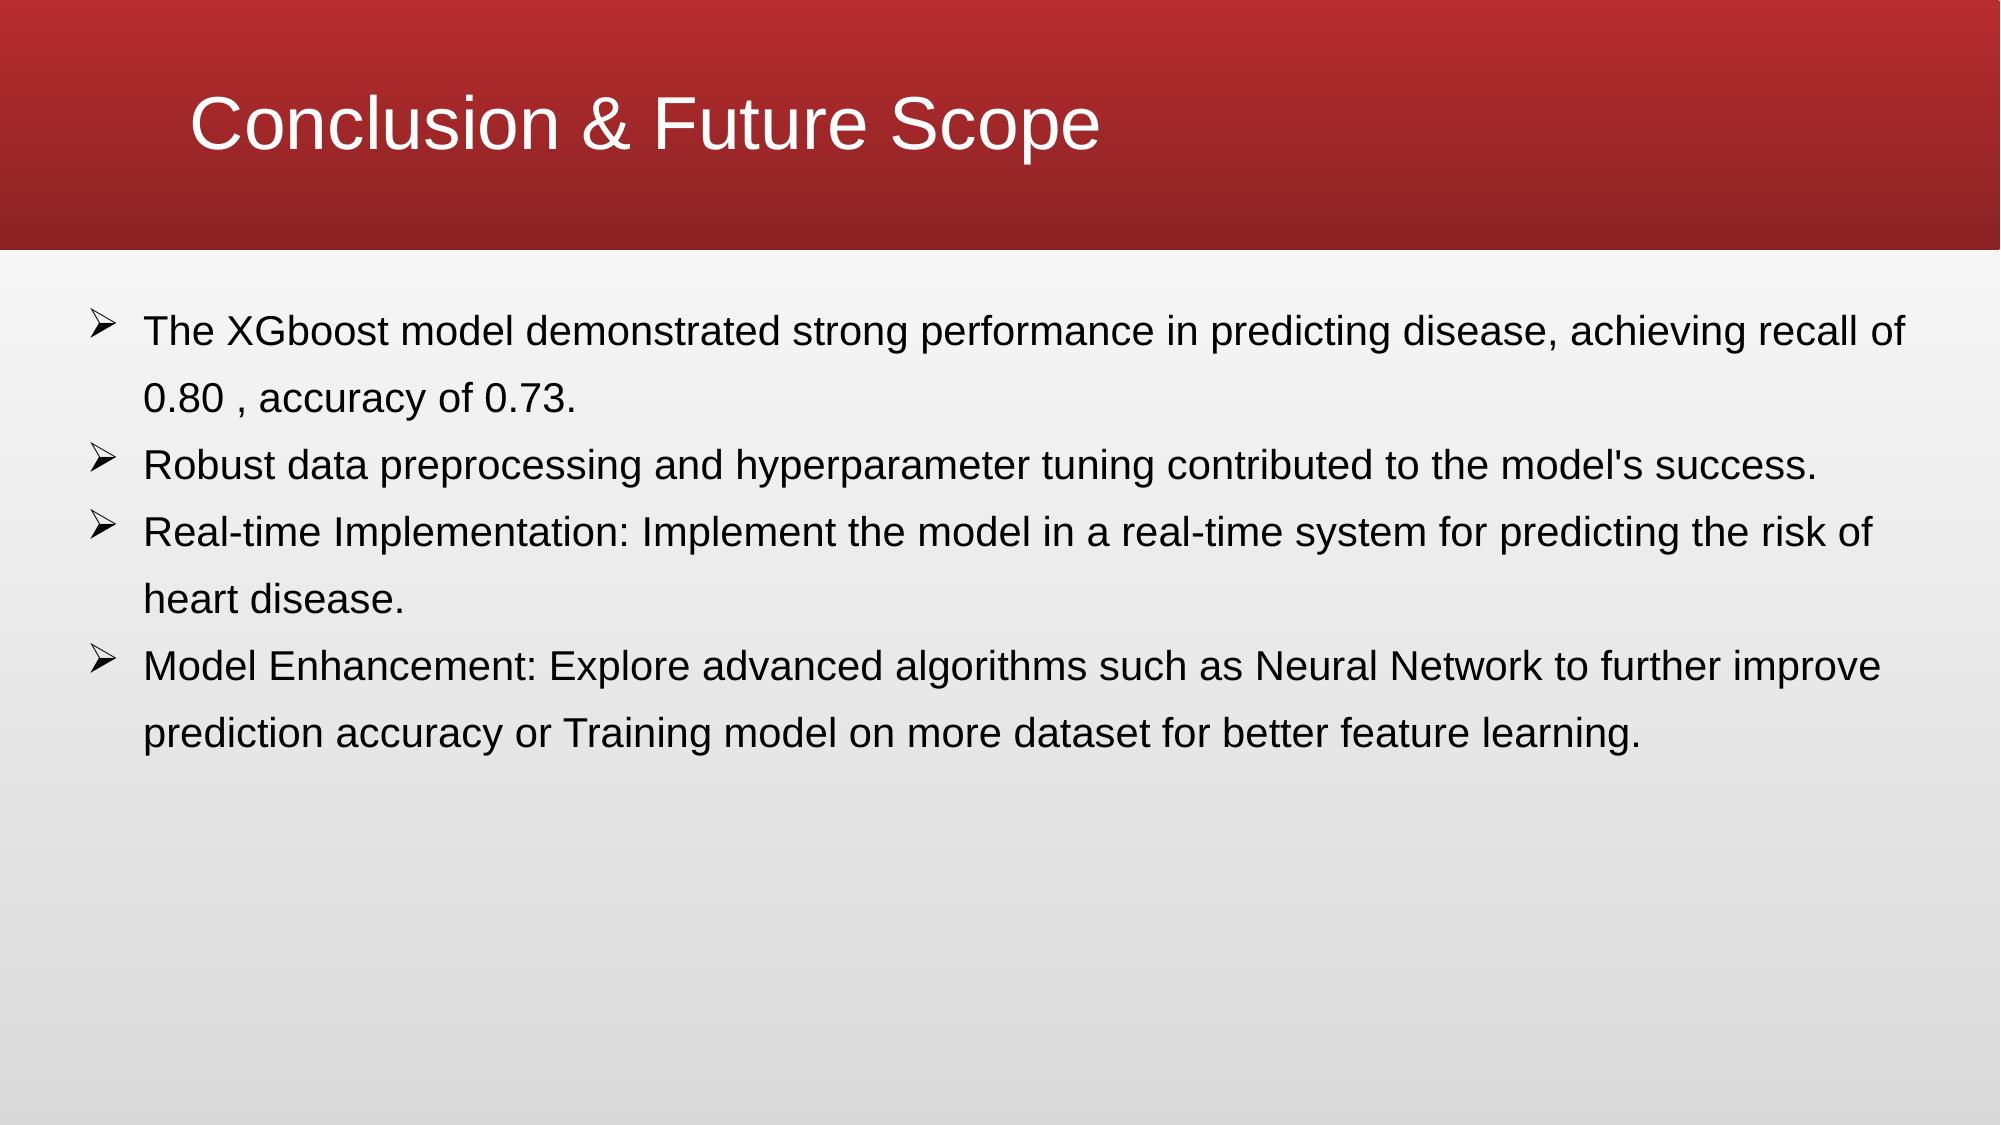

# Conclusion & Future Scope
The XGboost model demonstrated strong performance in predicting disease, achieving recall of 0.80 , accuracy of 0.73.
Robust data preprocessing and hyperparameter tuning contributed to the model's success.
Real-time Implementation: Implement the model in a real-time system for predicting the risk of heart disease.
Model Enhancement: Explore advanced algorithms such as Neural Network to further improve prediction accuracy or Training model on more dataset for better feature learning.